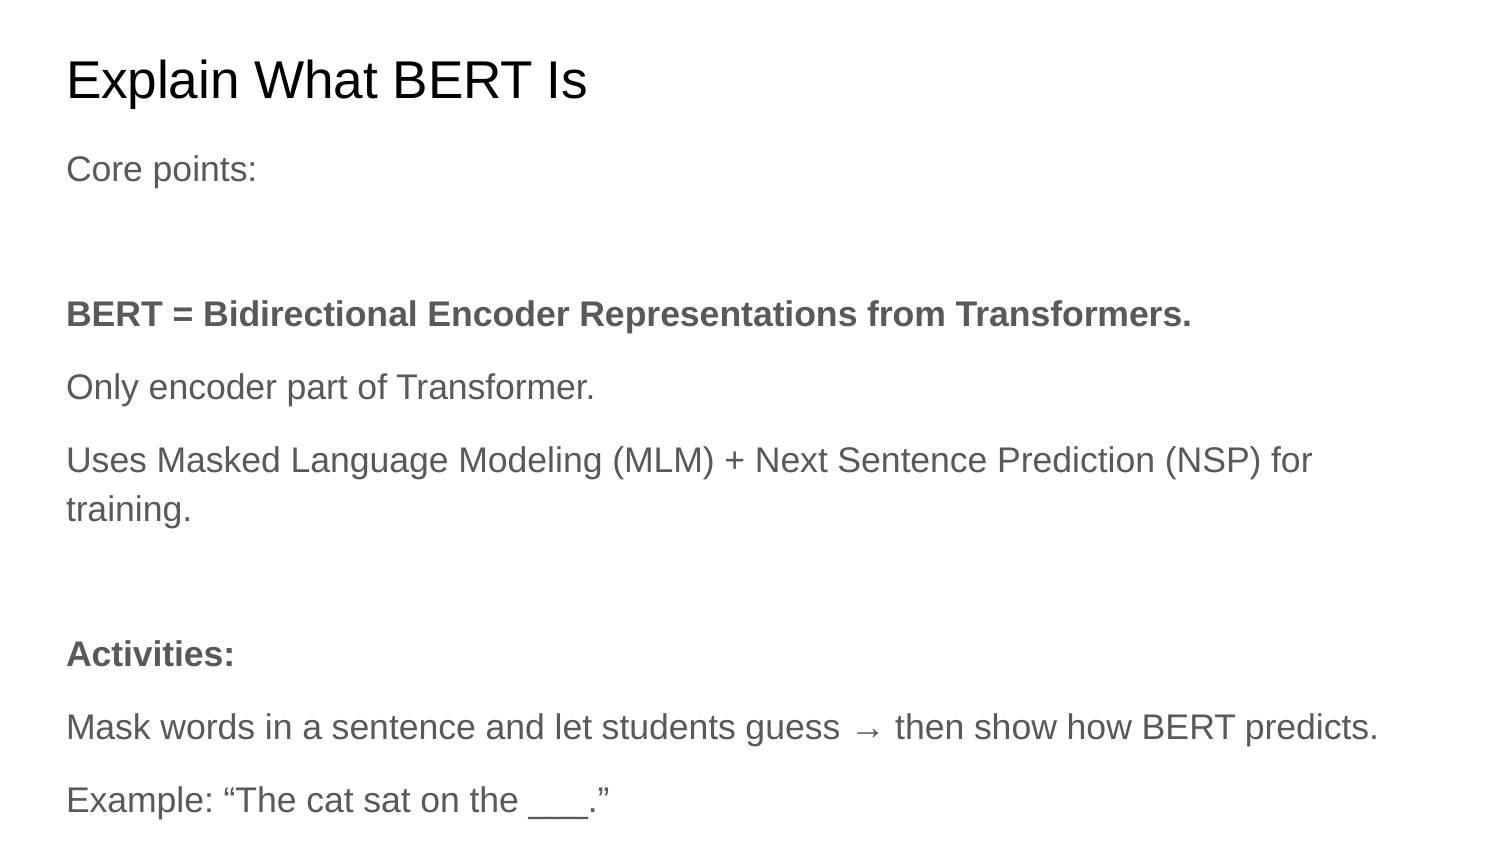

# Explain What BERT Is
Core points:

BERT = Bidirectional Encoder Representations from Transformers.
Only encoder part of Transformer.
Uses Masked Language Modeling (MLM) + Next Sentence Prediction (NSP) for training.

Activities:
Mask words in a sentence and let students guess → then show how BERT predicts.
Example: “The cat sat on the ___.”